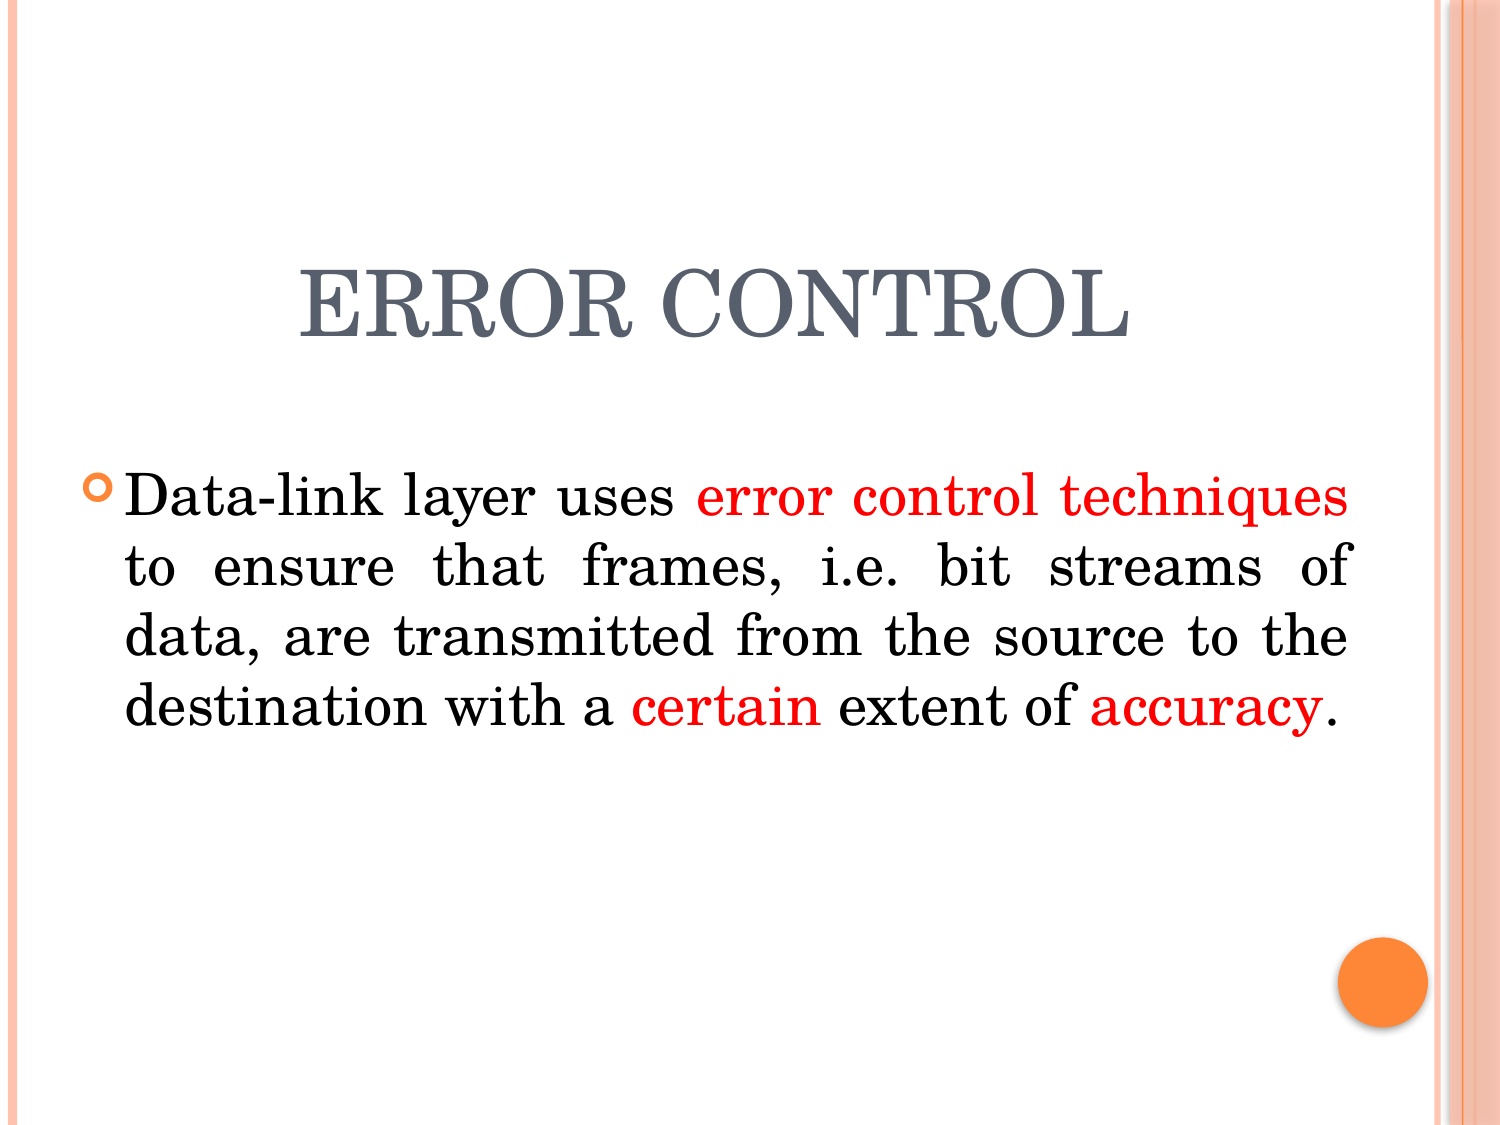

# Error Control
Data-link layer uses error control techniques to ensure that frames, i.e. bit streams of data, are transmitted from the source to the destination with a certain extent of accuracy.